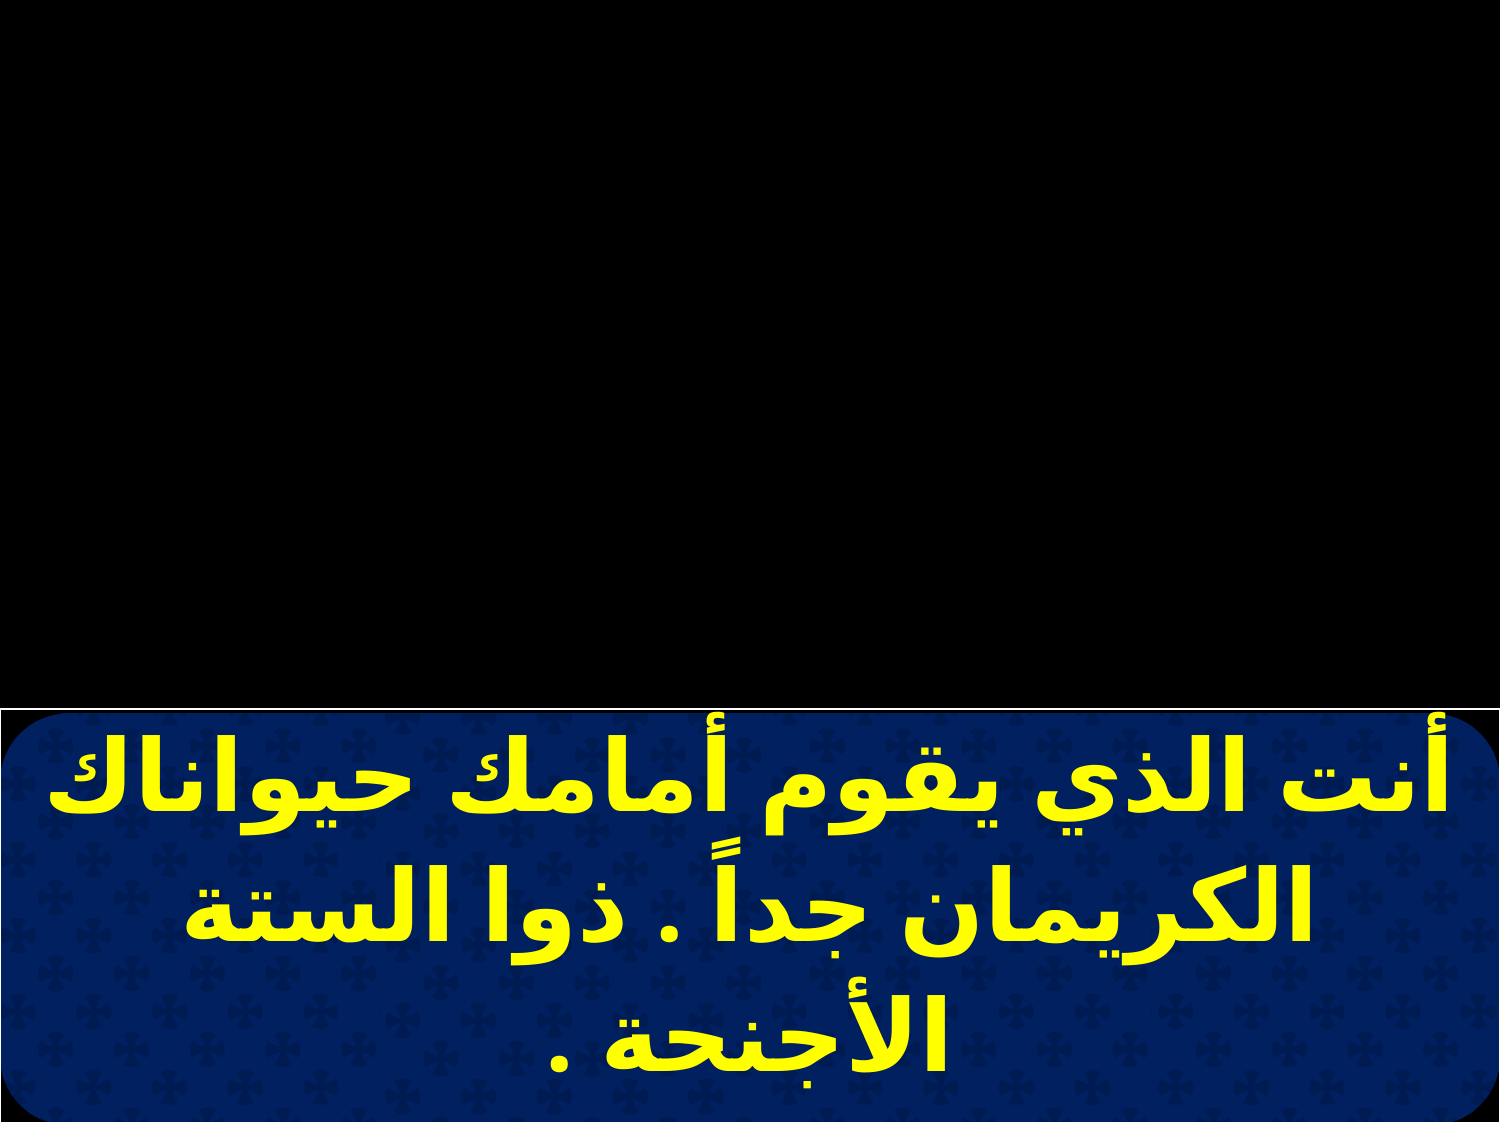

| أنت الذي يقوم أمامك حيواناك الكريمان جداً . ذوا الستة الأجنحة . |
| --- |